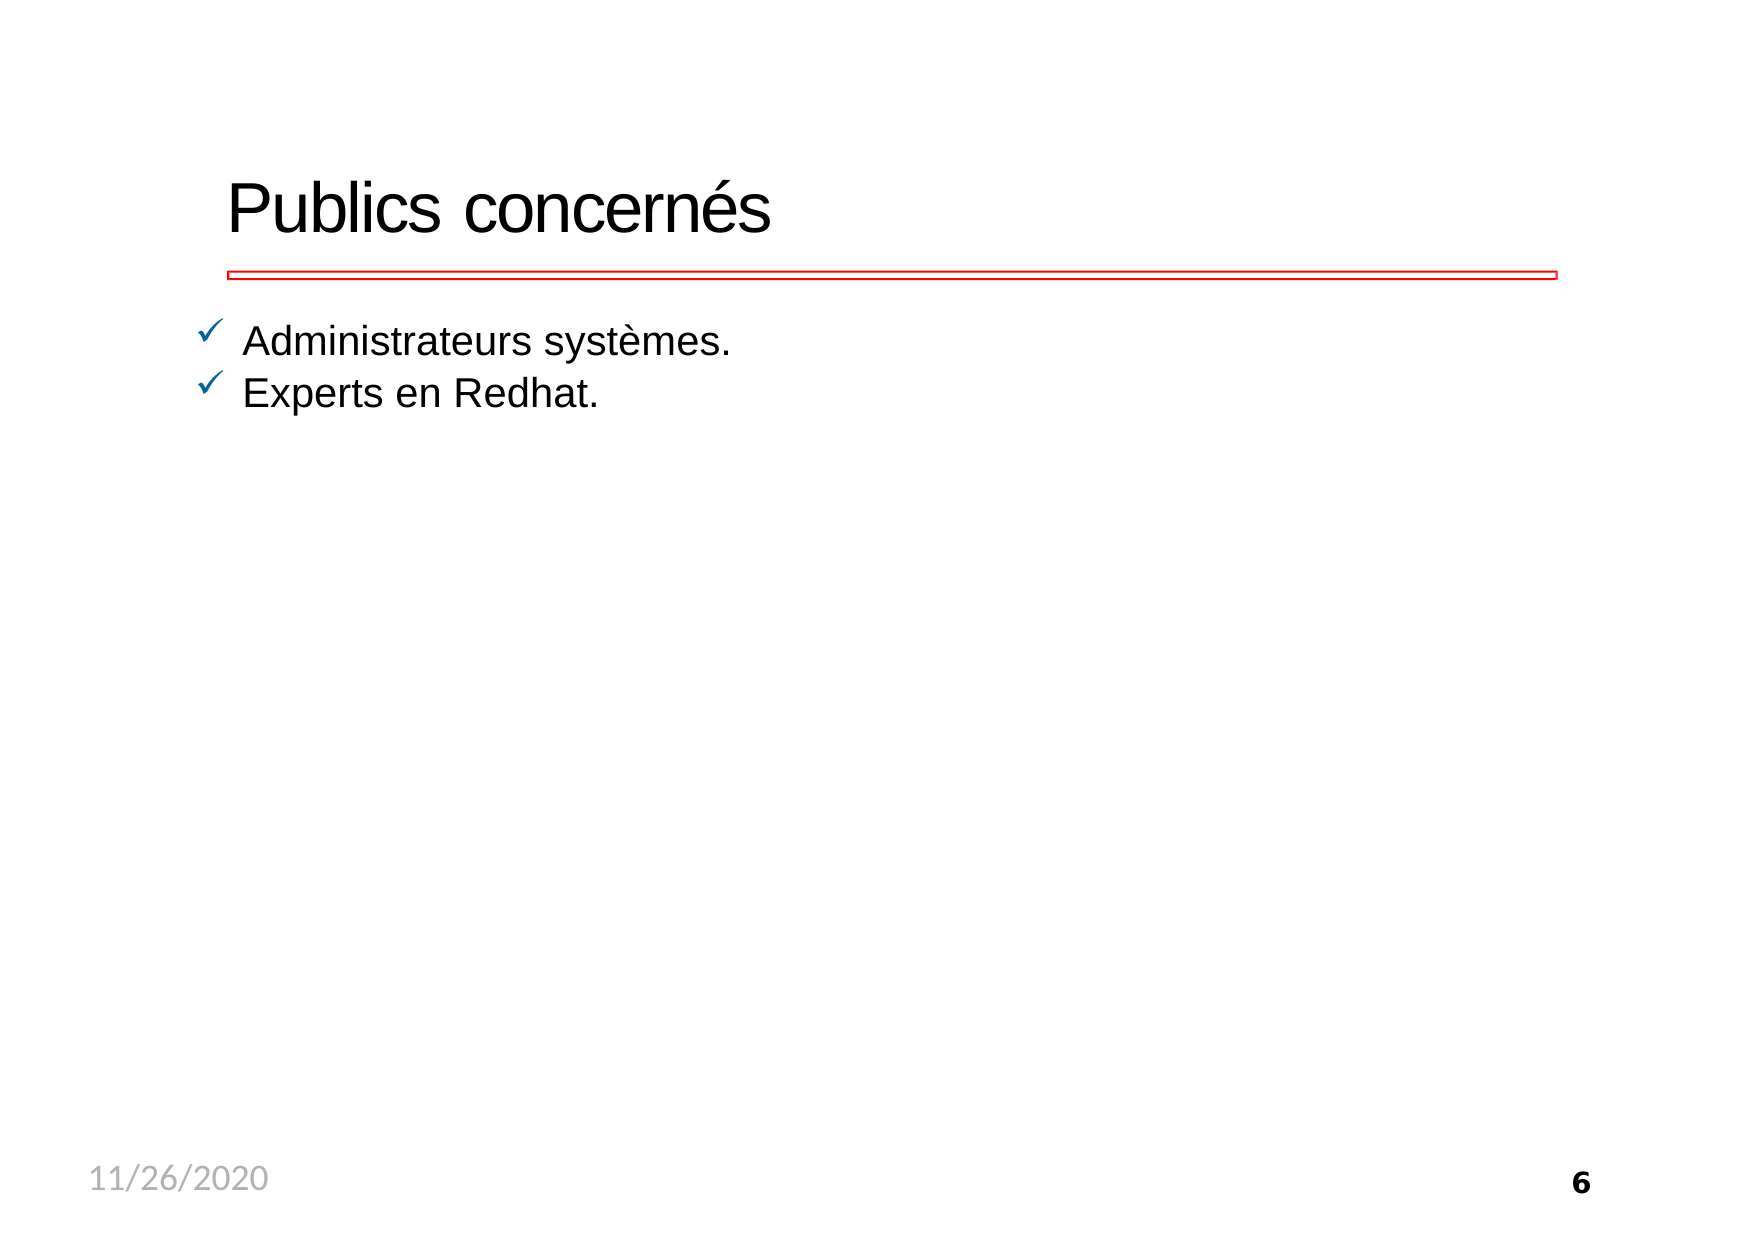

# Publics concernés
Administrateurs systèmes.
Experts en Redhat.
11/26/2020
6